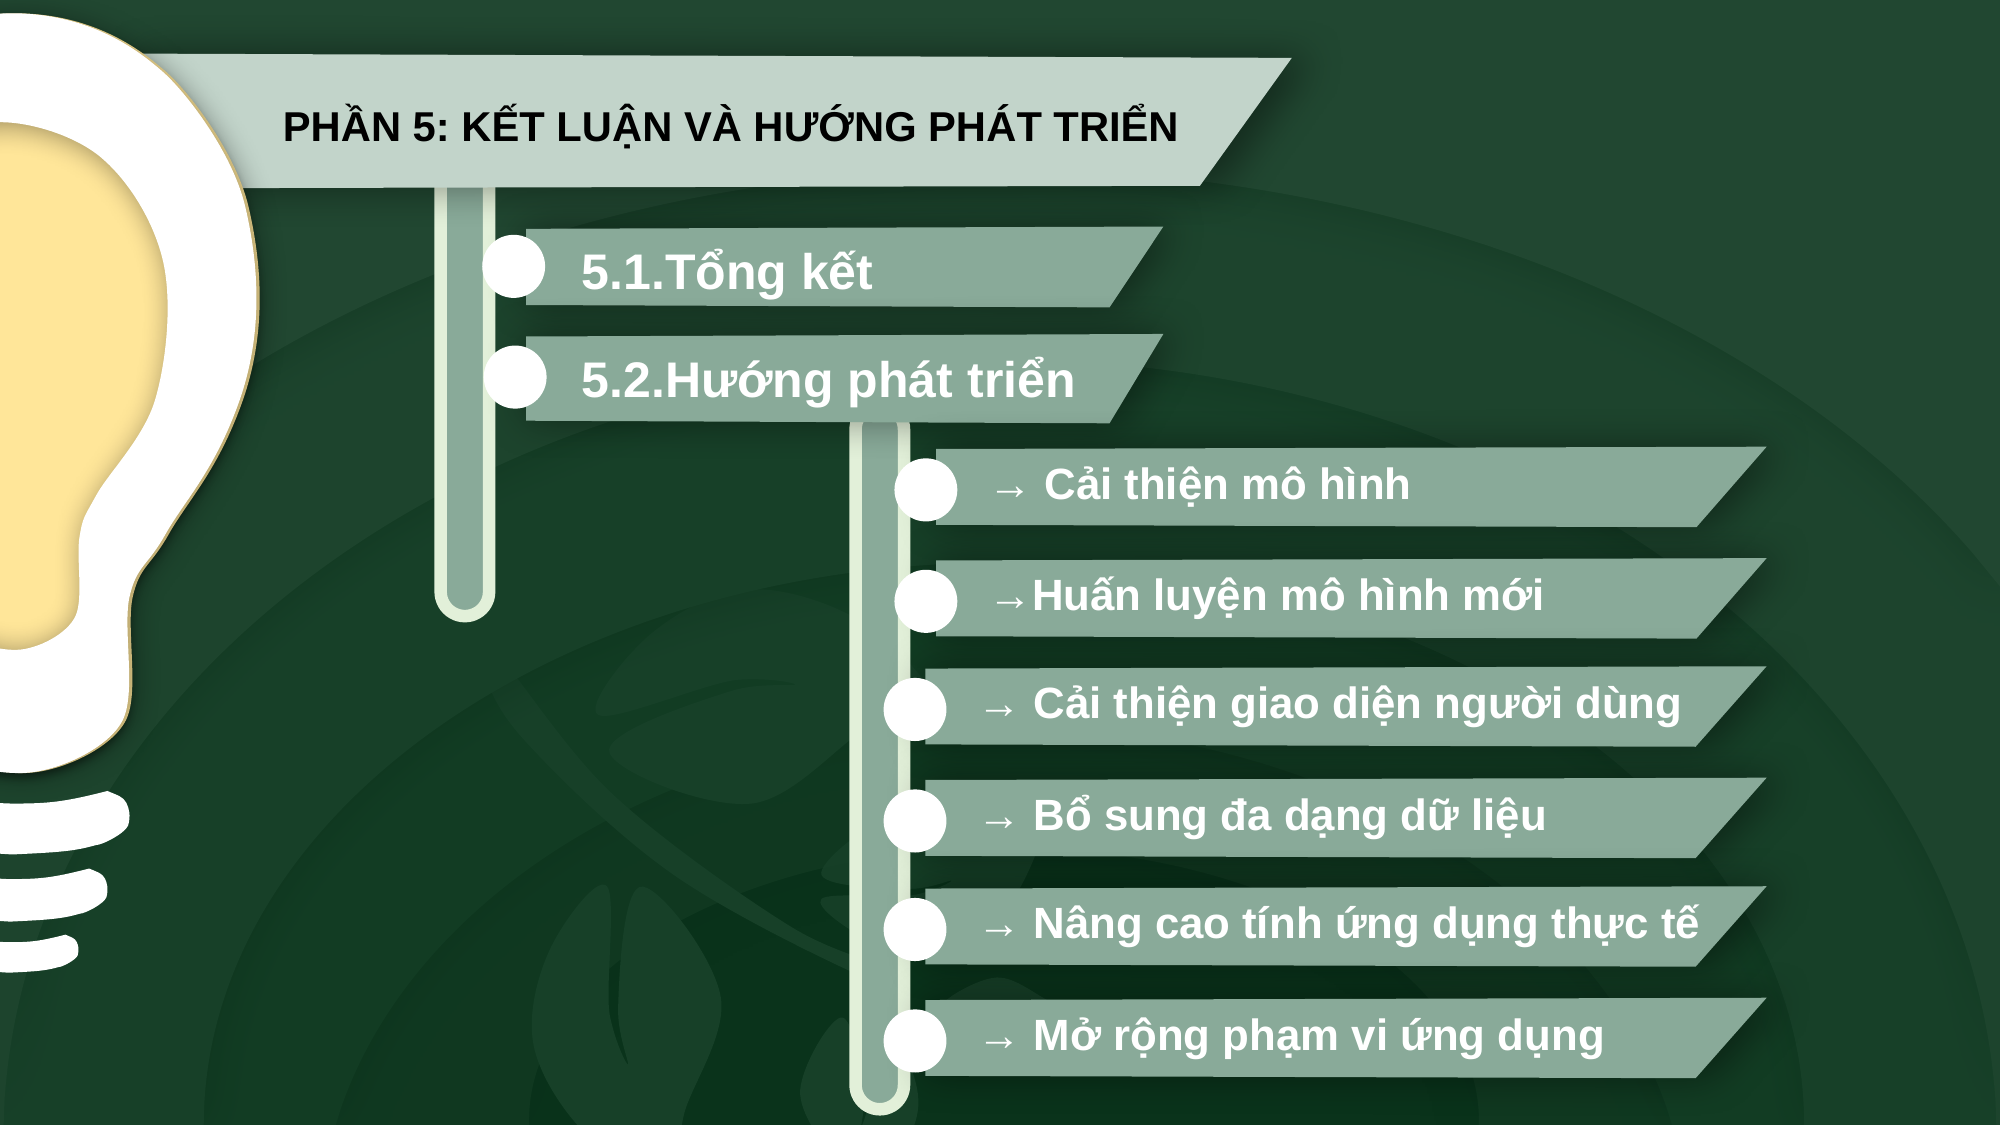

PHẦN 5: KẾT LUẬN VÀ HƯỚNG PHÁT TRIỂN

5.1.Tổng kết

5.2.Hướng phát triển

→ Cải thiện mô hình

→Huấn luyện mô hình mới

→ Cải thiện giao diện người dùng

→ Bổ sung đa dạng dữ liệu

→ Nâng cao tính ứng dụng thực tế

→ Mở rộng phạm vi ứng dụng